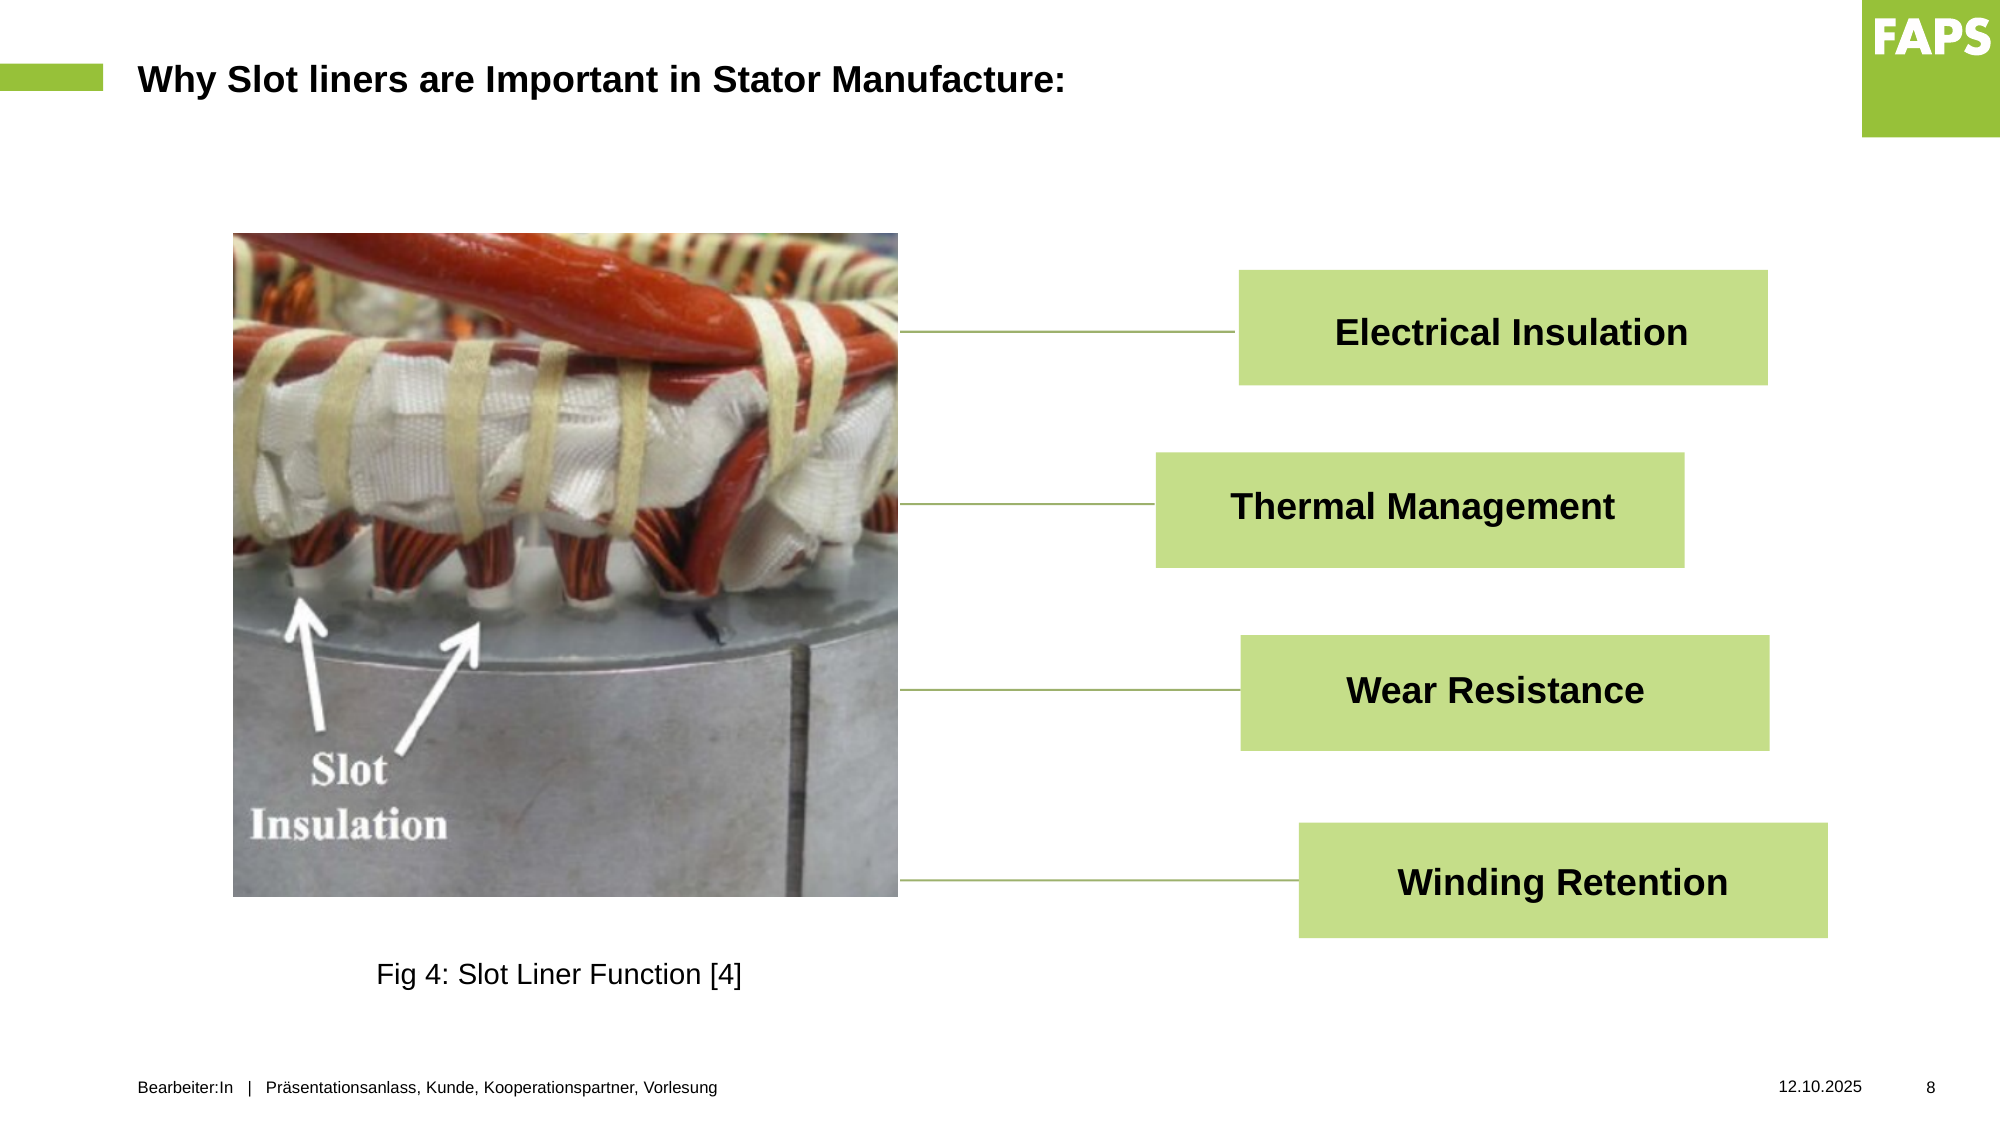

# Why Slot liners are Important in Stator Manufacture:

Electrical Insulation

Thermal Management

Wear Resistance
Winding Retention

Fig 4: Slot Liner Function [4]
12.10.2025
Bearbeiter:In   |   Präsentationsanlass, Kunde, Kooperationspartner, Vorlesung
8